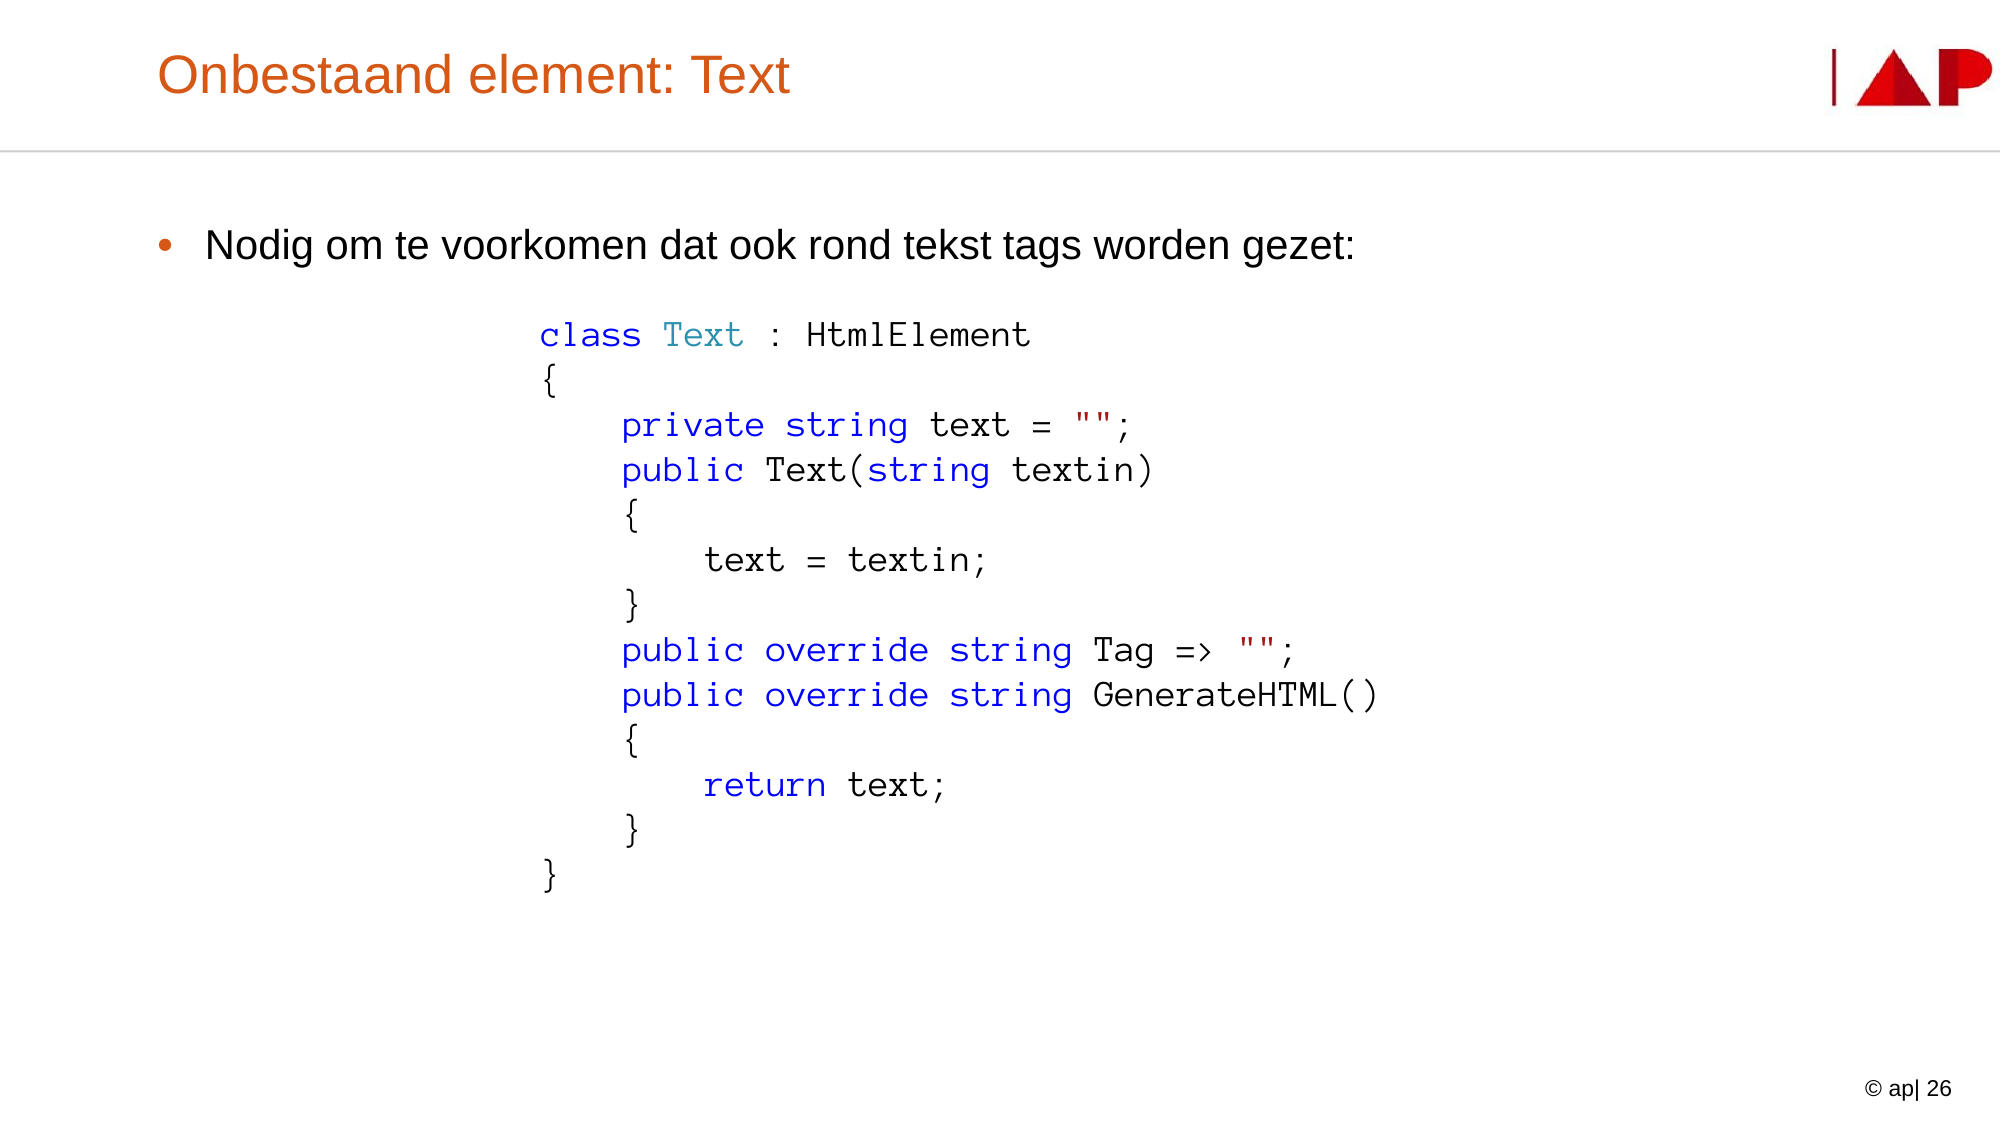

# Onbestaand element: Text
Nodig om te voorkomen dat ook rond tekst tags worden gezet:
    class Text : HtmlElement
    {
        private string text = "";
        public Text(string textin)
        {
            text = textin;
        }
        public override string Tag => "";
        public override string GenerateHTML()
        {
            return text;
        }
    }
© ap| 26